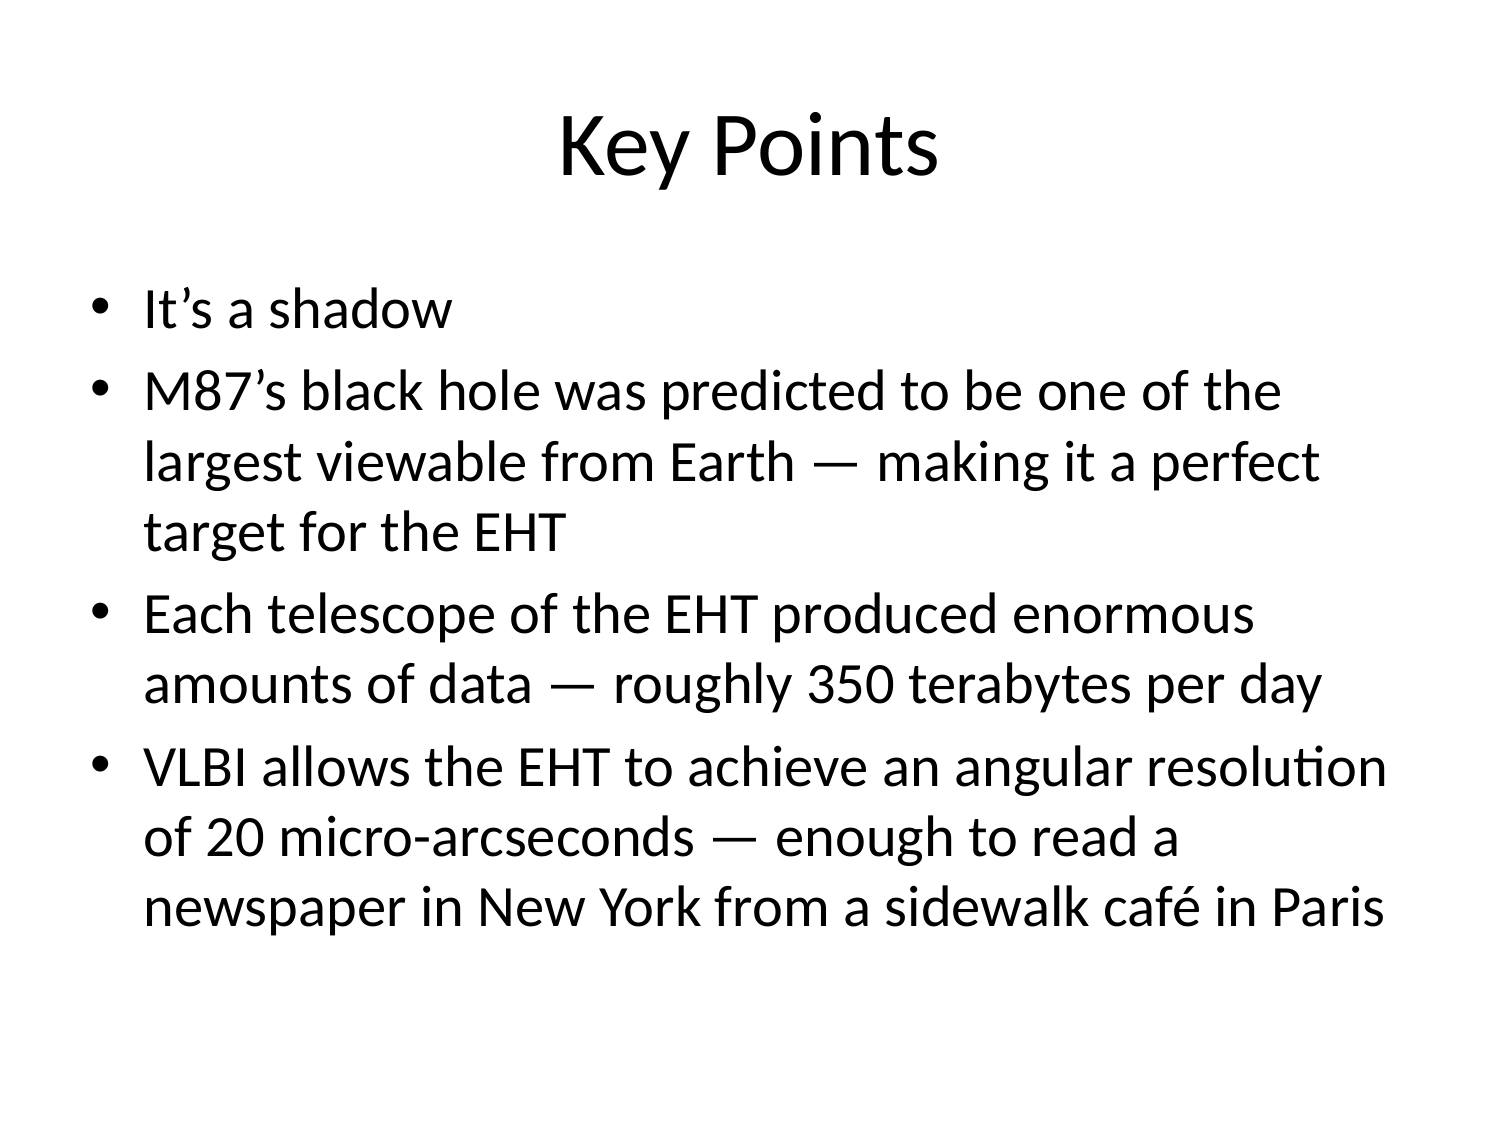

# Key Points
It’s a shadow
M87’s black hole was predicted to be one of the largest viewable from Earth — making it a perfect target for the EHT
Each telescope of the EHT produced enormous amounts of data — roughly 350 terabytes per day
VLBI allows the EHT to achieve an angular resolution of 20 micro-arcseconds — enough to read a newspaper in New York from a sidewalk café in Paris